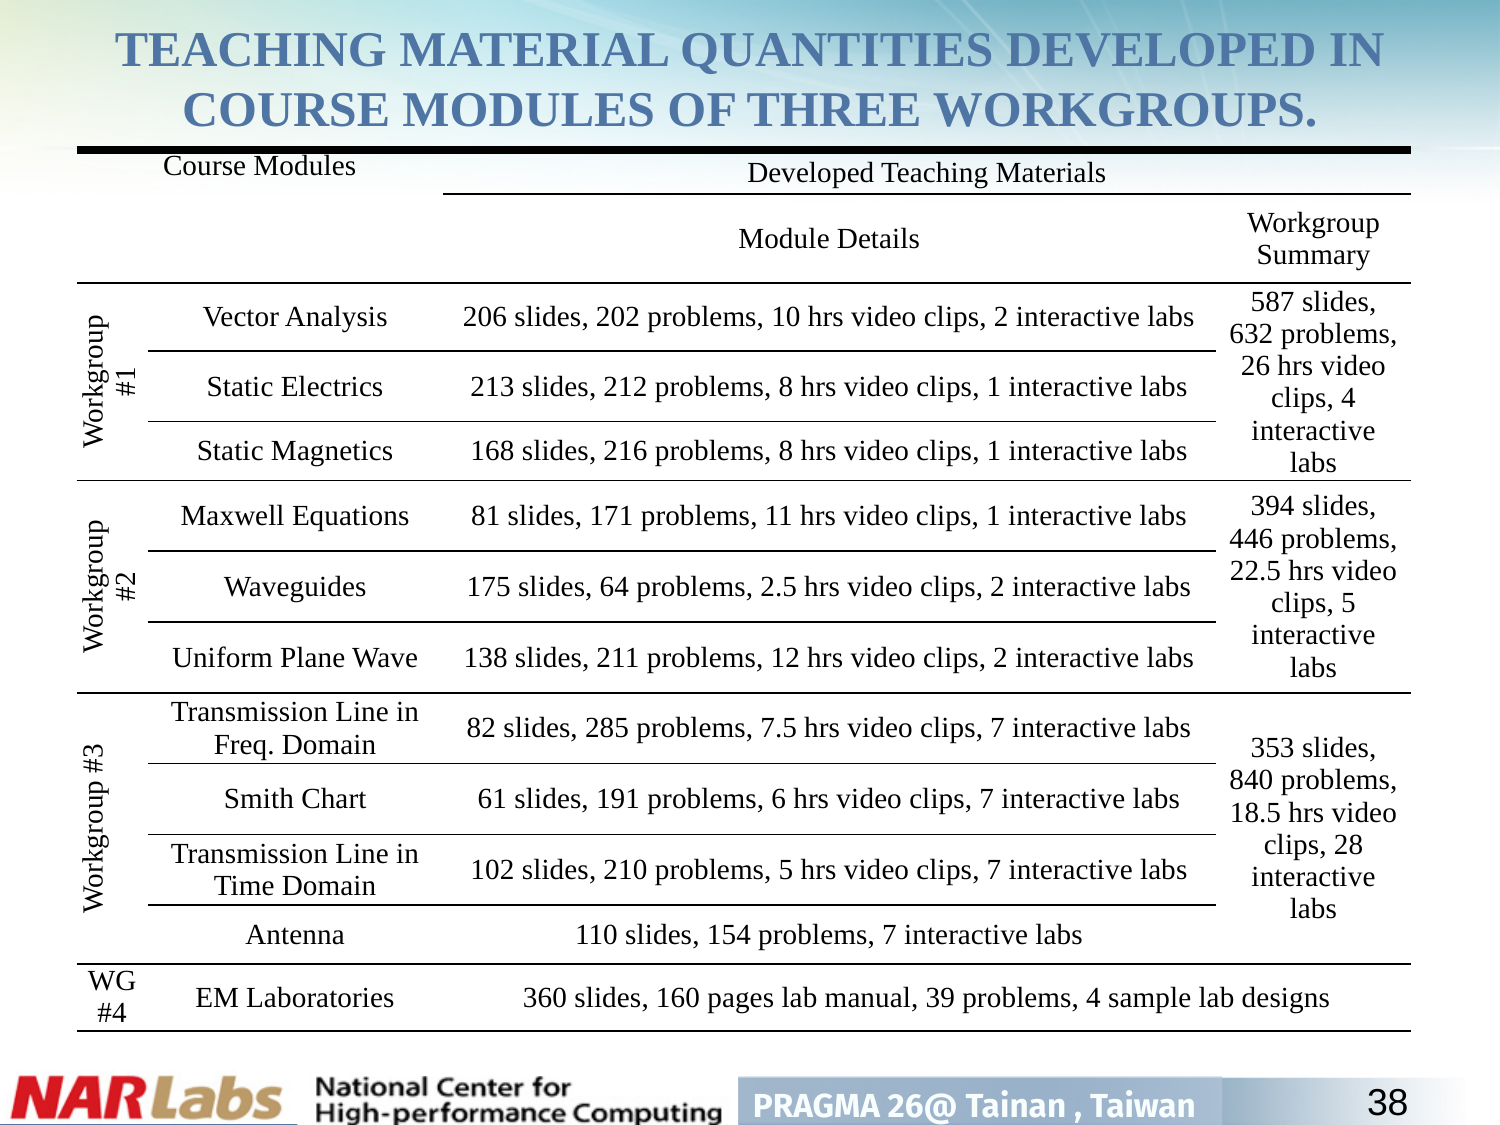

# TEACHING MATERIAL QUANTITIES DEVELOPED IN COURSE MODULES OF THREE WORKGROUPS.
| Course Modules |  | Developed Teaching Materials |  |
| --- | --- | --- | --- |
|  |  | Module Details | Workgroup Summary |
| Workgroup #1 | Vector Analysis | 206 slides, 202 problems, 10 hrs video clips, 2 interactive labs | 587 slides, 632 problems, 26 hrs video clips, 4 interactive labs |
|  | Static Electrics | 213 slides, 212 problems, 8 hrs video clips, 1 interactive labs |  |
|  | Static Magnetics | 168 slides, 216 problems, 8 hrs video clips, 1 interactive labs |  |
| Workgroup #2 | Maxwell Equations | 81 slides, 171 problems, 11 hrs video clips, 1 interactive labs | 394 slides, 446 problems, 22.5 hrs video clips, 5 interactive labs |
|  | Waveguides | 175 slides, 64 problems, 2.5 hrs video clips, 2 interactive labs |  |
|  | Uniform Plane Wave | 138 slides, 211 problems, 12 hrs video clips, 2 interactive labs |  |
| Workgroup #3 | Transmission Line in Freq. Domain | 82 slides, 285 problems, 7.5 hrs video clips, 7 interactive labs | 353 slides, 840 problems, 18.5 hrs video clips, 28 interactive labs |
|  | Smith Chart | 61 slides, 191 problems, 6 hrs video clips, 7 interactive labs |  |
|  | Transmission Line in Time Domain | 102 slides, 210 problems, 5 hrs video clips, 7 interactive labs |  |
|  | Antenna | 110 slides, 154 problems, 7 interactive labs |  |
| WG #4 | EM Laboratories | 360 slides, 160 pages lab manual, 39 problems, 4 sample lab designs |  |
38